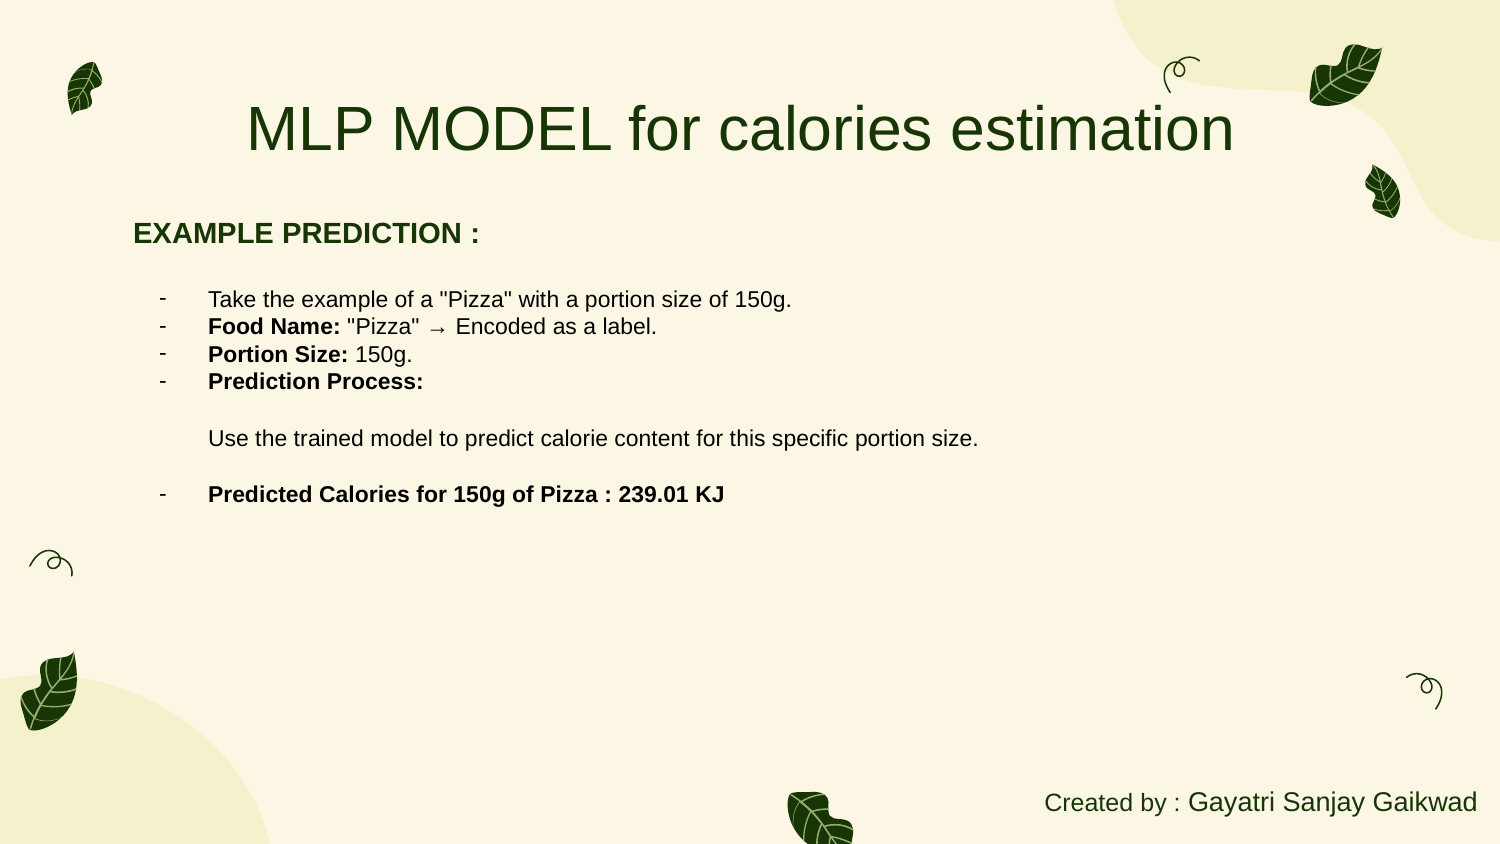

# MLP MODEL for calories estimation

EXAMPLE PREDICTION :

Take the example of a "Pizza" with a portion size of 150g.
Food Name: "Pizza" → Encoded as a label.
Portion Size: 150g.
Prediction Process:
Use the trained model to predict calorie content for this specific portion size.
Predicted Calories for 150g of Pizza : 239.01 KJ

Created by : Gayatri Sanjay Gaikwad